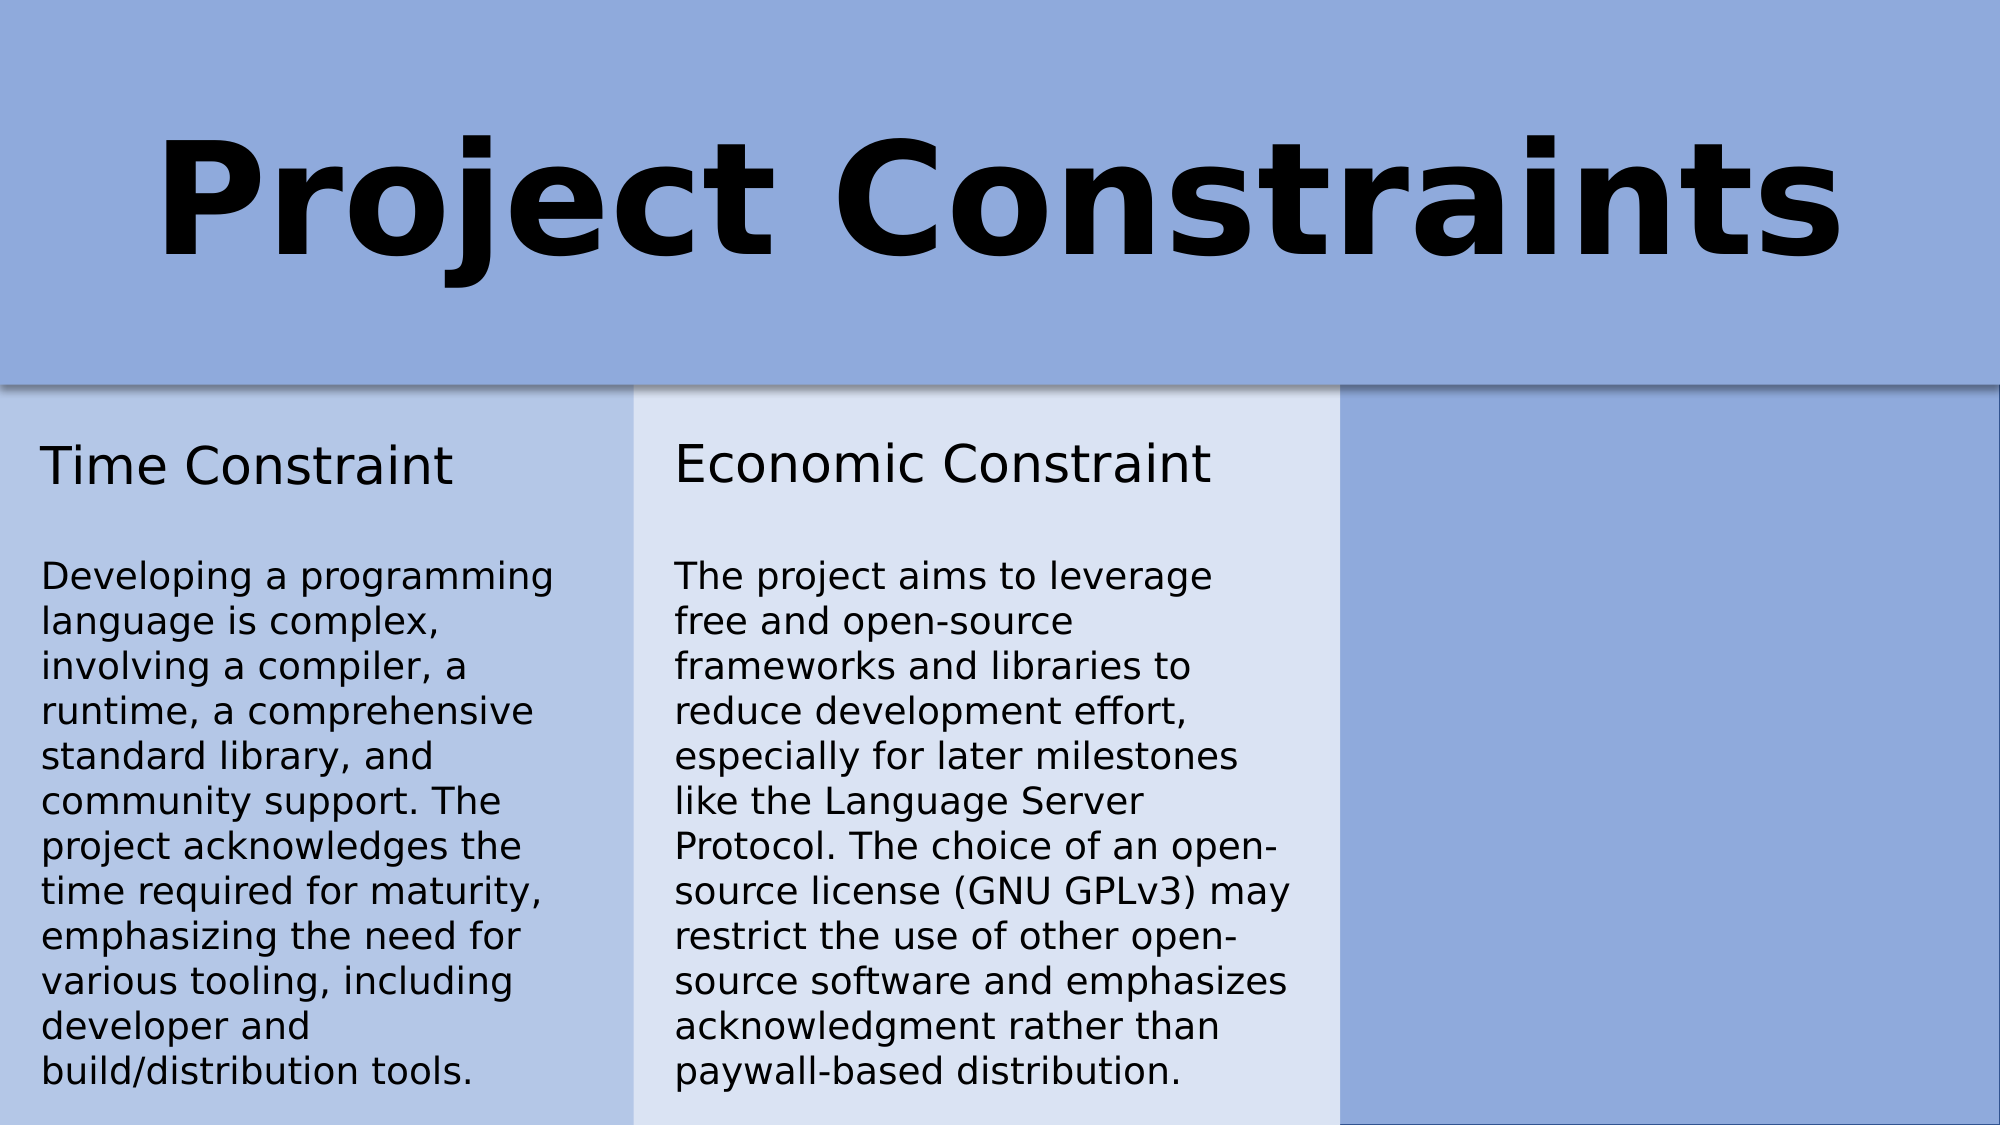

Project Constraints

Professional Constraint
The project creator lacks formal professional experience in programming language development, compilers, and interpreters. Success in this endeavor would serve as professional credibility. The ad-hoc and subjective nature of design and implementation concepts may require seeking input and perspectives from various sources.

Time Constraint
Developing a programming language is complex, involving a compiler, a runtime, a comprehensive standard library, and community support. The project acknowledges the time required for maturity, emphasizing the need for various tooling, including developer and build/distribution tools.

Economic Constraint
The project aims to leverage free and open-source frameworks and libraries to reduce development effort, especially for later milestones like the Language Server Protocol. The choice of an open-source license (GNU GPLv3) may restrict the use of other open-source software and emphasizes acknowledgment rather than paywall-based distribution.